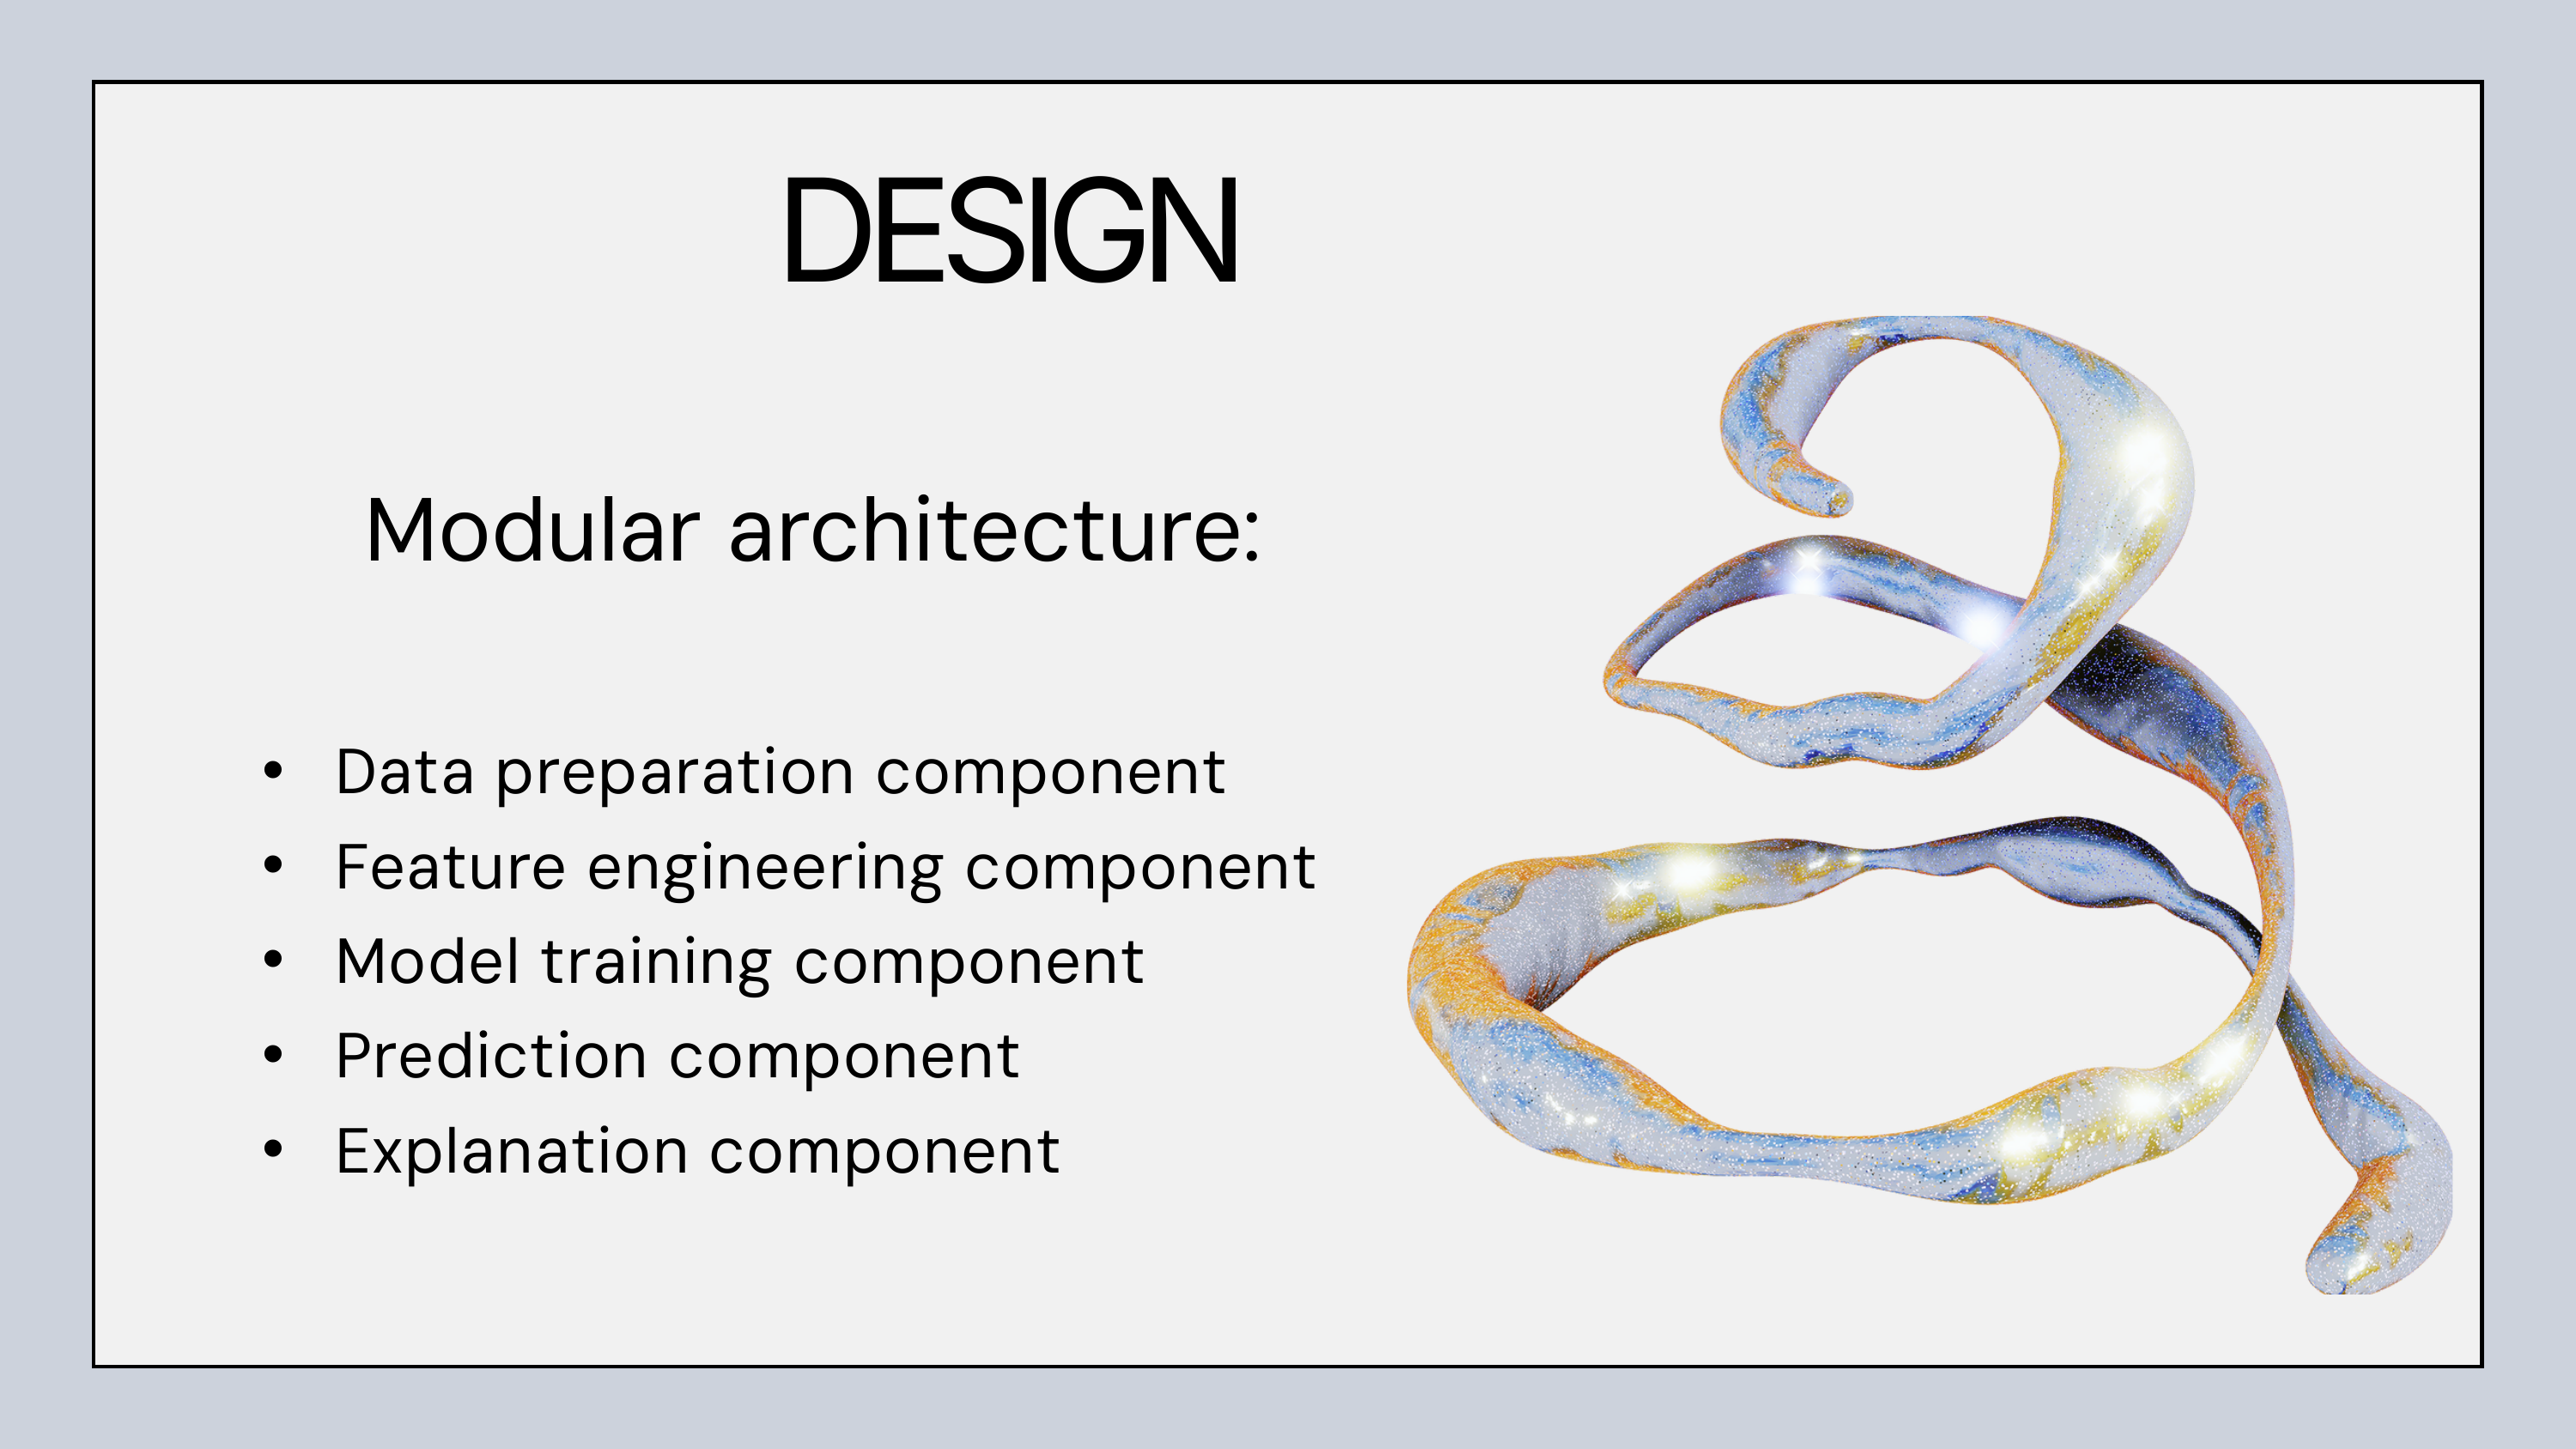

DESIGN

Modular architecture:
 Data preparation component
 Feature engineering component
 Model training component
 Prediction component
 Explanation component